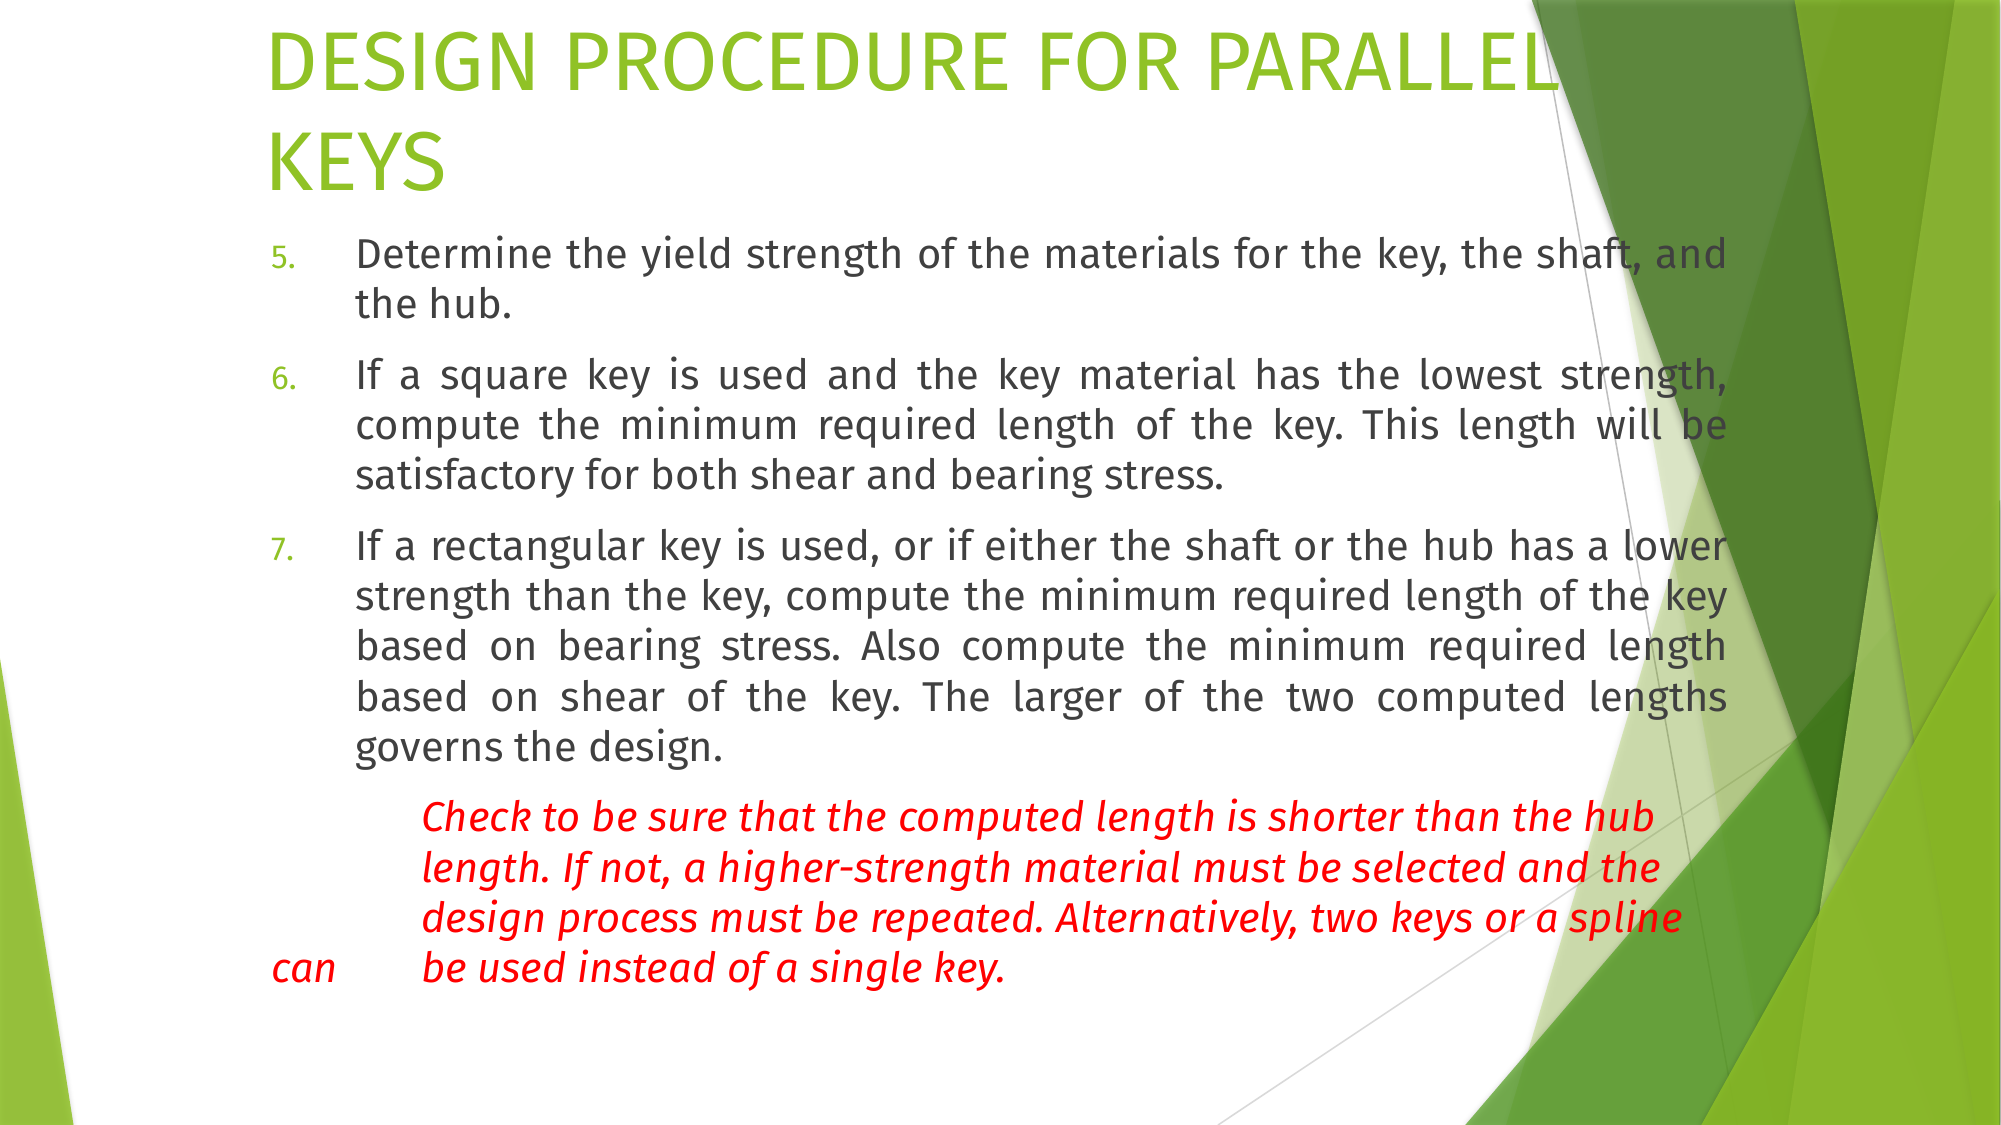

# DESIGN PROCEDURE FOR PARALLEL KEYS
Determine the yield strength of the materials for the key, the shaft, and the hub.
If a square key is used and the key material has the lowest strength, compute the minimum required length of the key. This length will be satisfactory for both shear and bearing stress.
If a rectangular key is used, or if either the shaft or the hub has a lower strength than the key, compute the minimum required length of the key based on bearing stress. Also compute the minimum required length based on shear of the key. The larger of the two computed lengths governs the design.
	Check to be sure that the computed length is shorter than the hub 	length. If not, a higher-strength material must be selected and the 	design process must be repeated. Alternatively, two keys or a spline can 	be used instead of a single key.